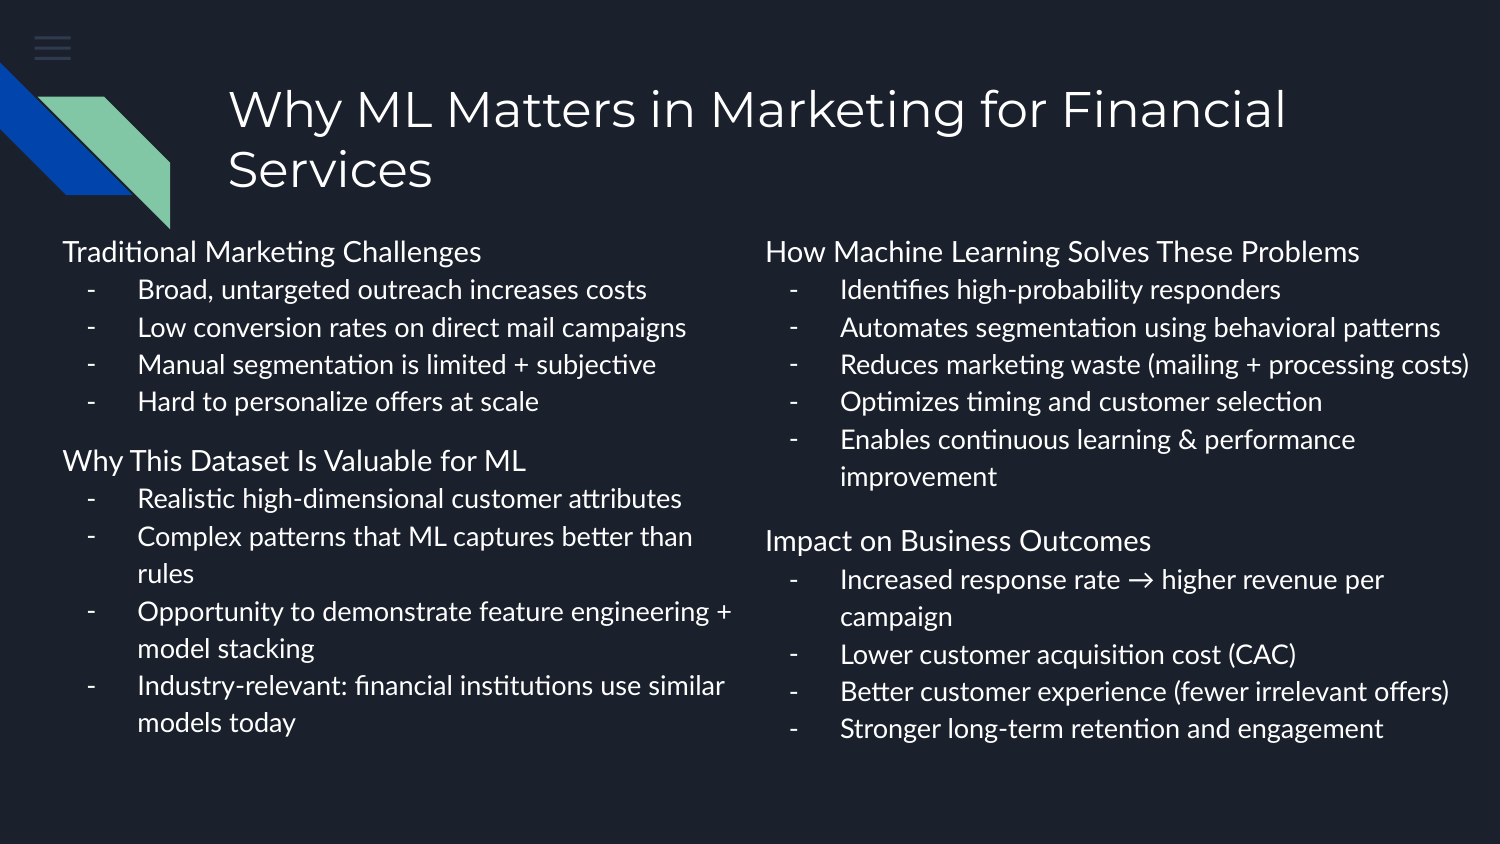

# Why ML Matters in Marketing for Financial Services
Traditional Marketing Challenges
Broad, untargeted outreach increases costs
Low conversion rates on direct mail campaigns
Manual segmentation is limited + subjective
Hard to personalize offers at scale

How Machine Learning Solves These Problems
Identifies high-probability responders
Automates segmentation using behavioral patterns
Reduces marketing waste (mailing + processing costs)
Optimizes timing and customer selection
Enables continuous learning & performance improvement
Why This Dataset Is Valuable for ML
Realistic high-dimensional customer attributes
Complex patterns that ML captures better than rules
Opportunity to demonstrate feature engineering + model stacking
Industry-relevant: financial institutions use similar models today

Impact on Business Outcomes
Increased response rate → higher revenue per campaign
Lower customer acquisition cost (CAC)
Better customer experience (fewer irrelevant offers)
Stronger long-term retention and engagement